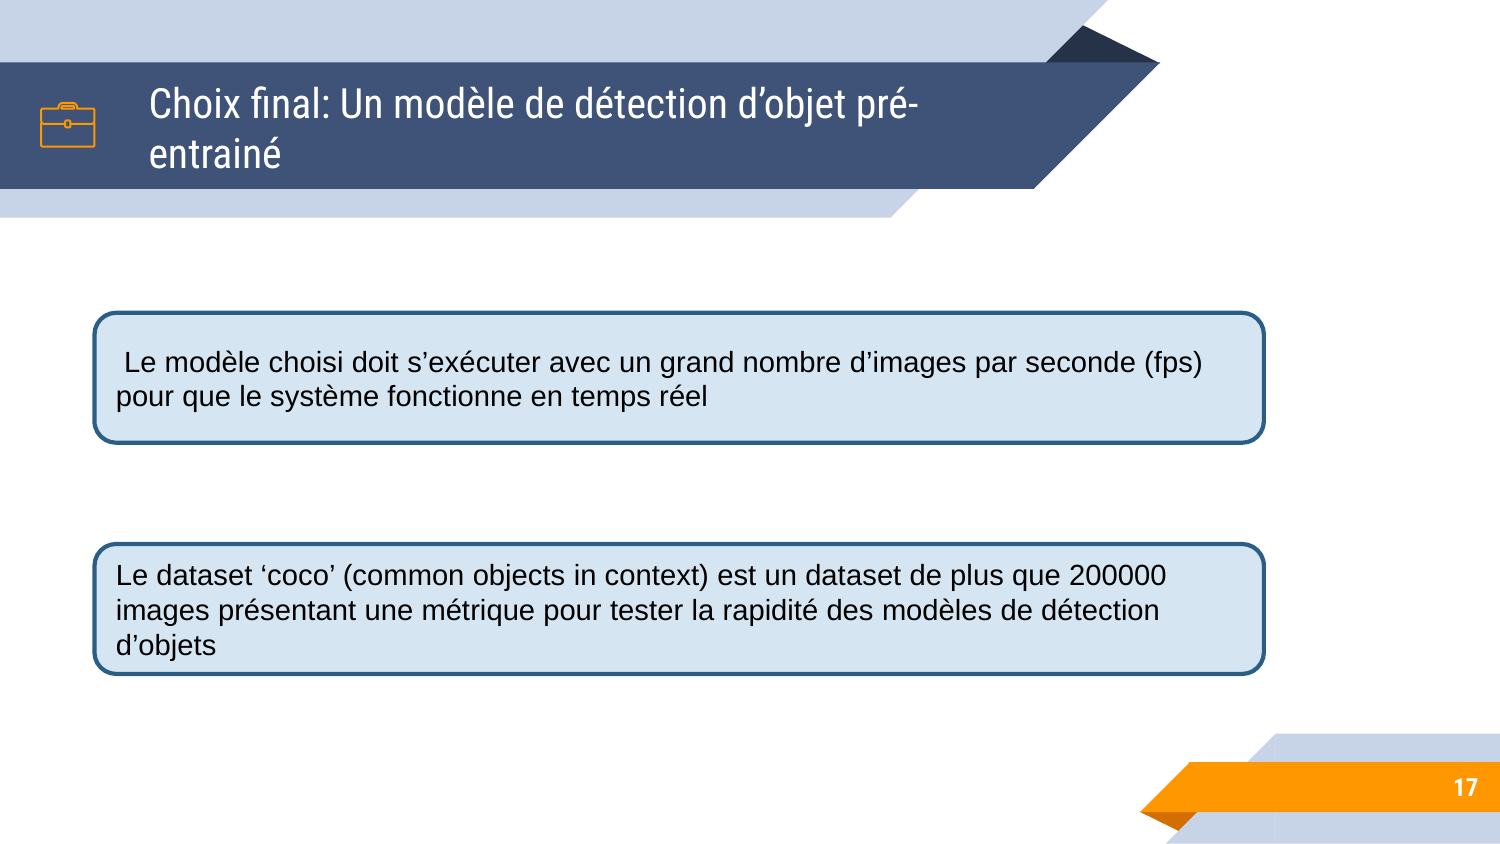

# Choix final: Un modèle de détection d’objet pré-entrainé

 Le modèle choisi doit s’exécuter avec un grand nombre d’images par seconde (fps) pour que le système fonctionne en temps réel
Le dataset ‘coco’ (common objects in context) est un dataset de plus que 200000 images présentant une métrique pour tester la rapidité des modèles de détection d’objets
17